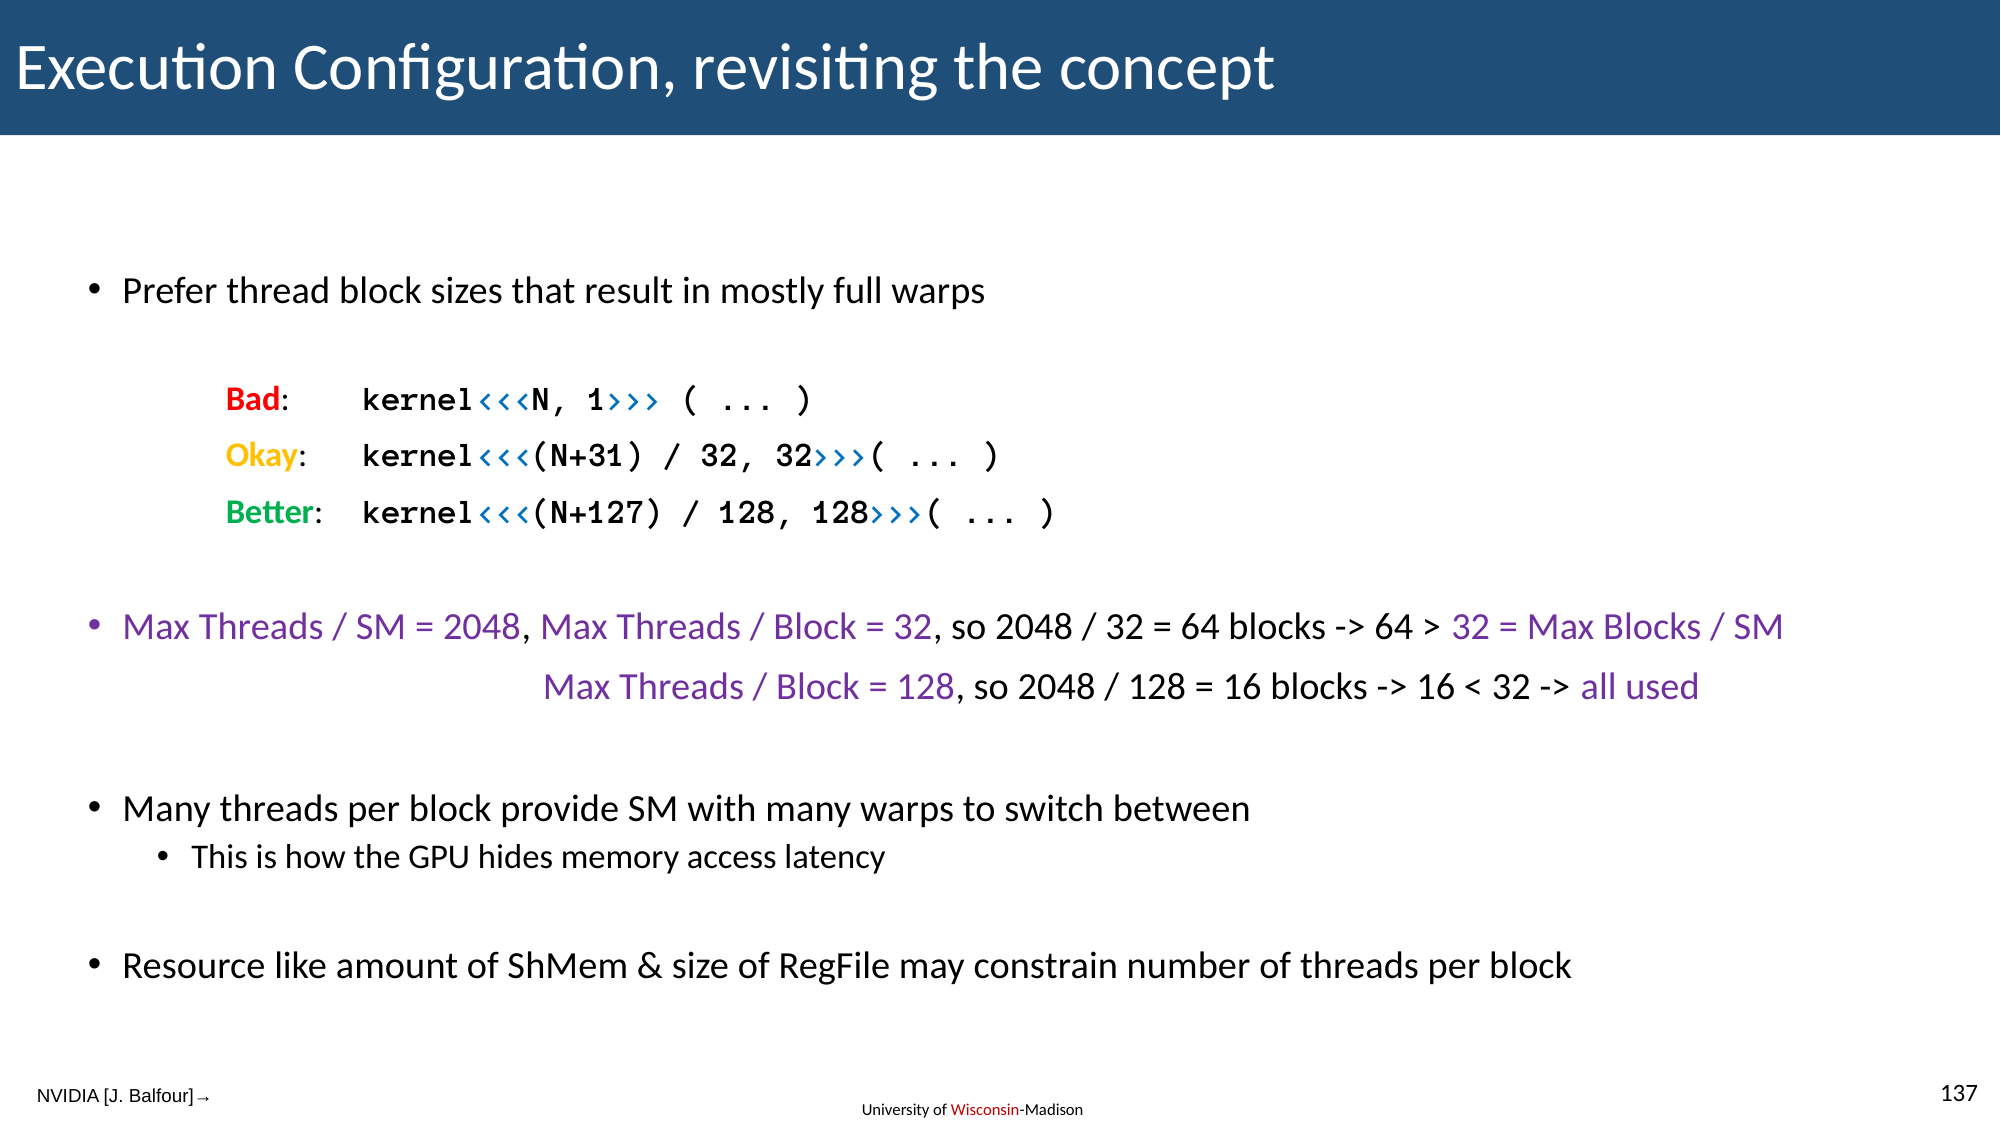

# Execution Configuration, revisiting the concept

Prefer thread block sizes that result in mostly full warps

	Bad:  	kernel<<<N, 1>>> ( ... )
	Okay: 	kernel<<<(N+31) / 32, 32>>>( ... )
	Better:	kernel<<<(N+127) / 128, 128>>>( ... )

Max Threads / SM = 2048, Max Threads / Block = 32, so 2048 / 32 = 64 blocks -> 64 > 32 = Max Blocks / SM
                                                    Max Threads / Block = 128, so 2048 / 128 = 16 blocks -> 16 < 32 -> all used

Many threads per block provide SM with many warps to switch between
This is how the GPU hides memory access latency

Resource like amount of ShMem & size of RegFile may constrain number of threads per block

137
NVIDIA [J. Balfour]→